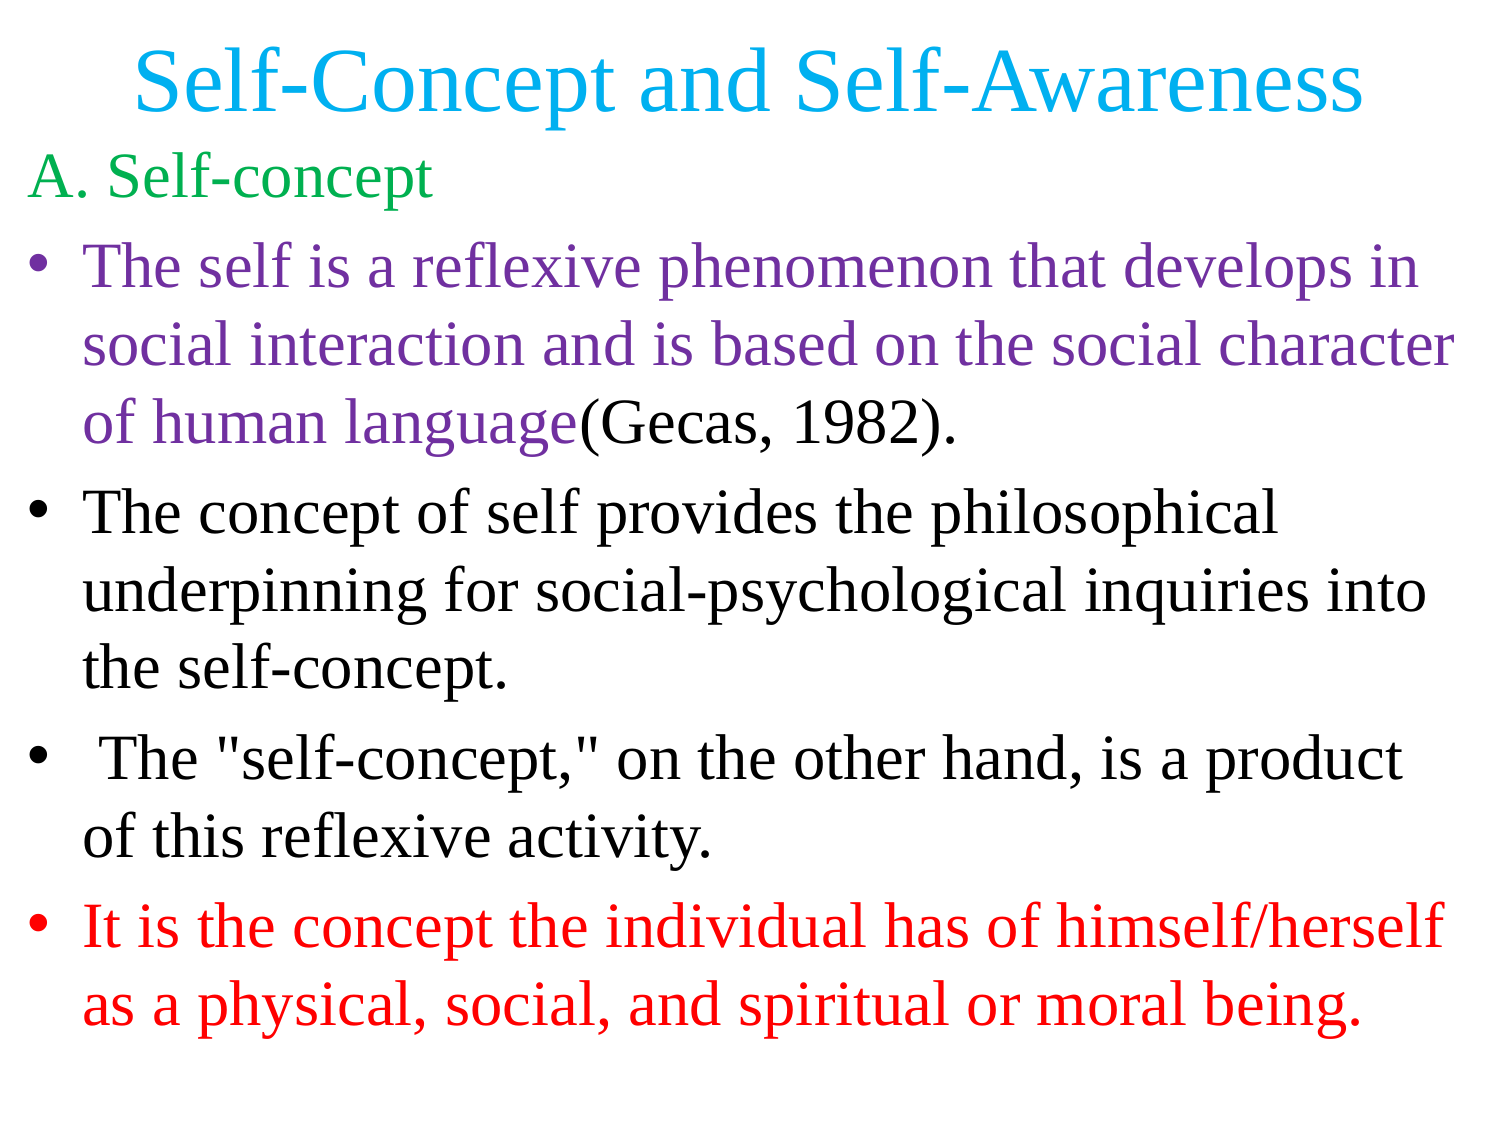

# Self-Concept and Self-Awareness
A. Self-concept
The self is a reflexive phenomenon that develops in social interaction and is based on the social character of human language(Gecas, 1982).
The concept of self provides the philosophical underpinning for social-psychological inquiries into the self-concept.
 The "self-concept," on the other hand, is a product of this reflexive activity.
It is the concept the individual has of himself/herself as a physical, social, and spiritual or moral being.